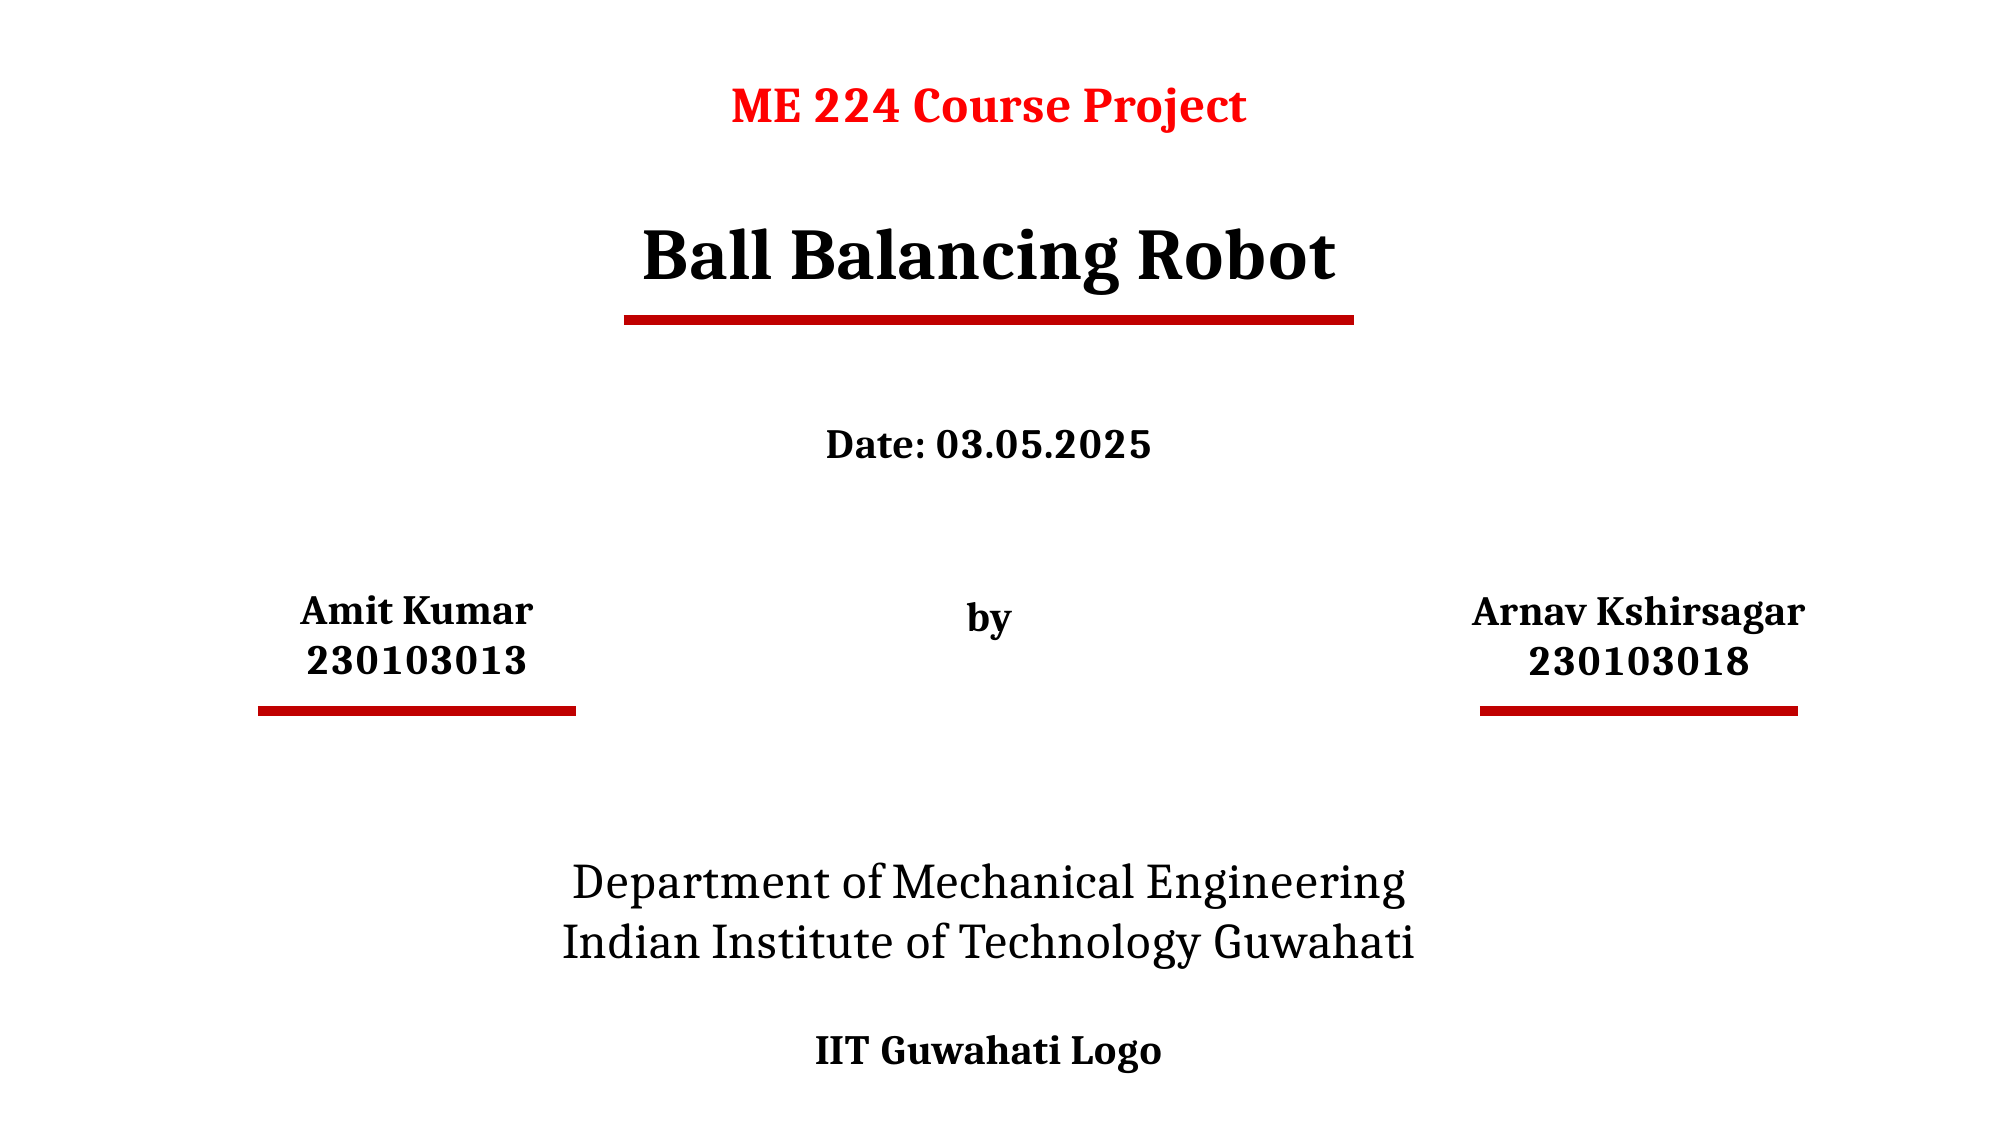

ME 224 Course Project
Ball Balancing Robot
Date: 03.05.2025
Amit Kumar
230103013
Arnav Kshirsagar
230103018
by
Department of Mechanical Engineering
Indian Institute of Technology Guwahati
IIT Guwahati Logo